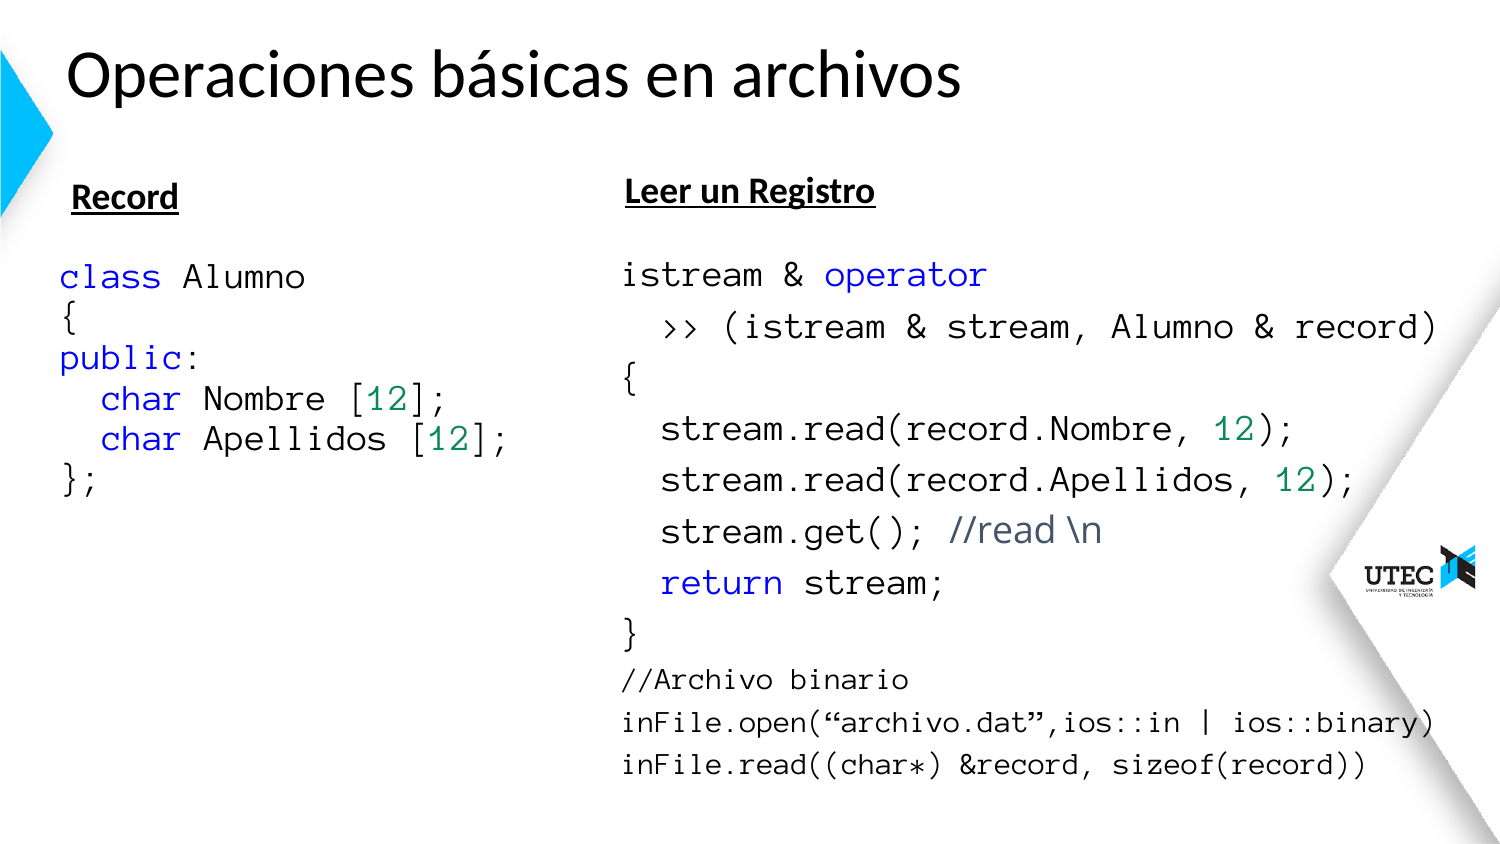

# Operaciones básicas en archivos
Leer un Registro
Record
istream & operator
  >> (istream & stream, Alumno & record)
{
  stream.read(record.Nombre, 12);
  stream.read(record.Apellidos, 12);
  stream.get(); //read \n
  return stream;
}
//Archivo binario
inFile.open(“archivo.dat”,ios::in | ios::binary)
inFile.read((char*) &record, sizeof(record))

class Alumno
{
public:
  char Nombre [12];
  char Apellidos [12];
};